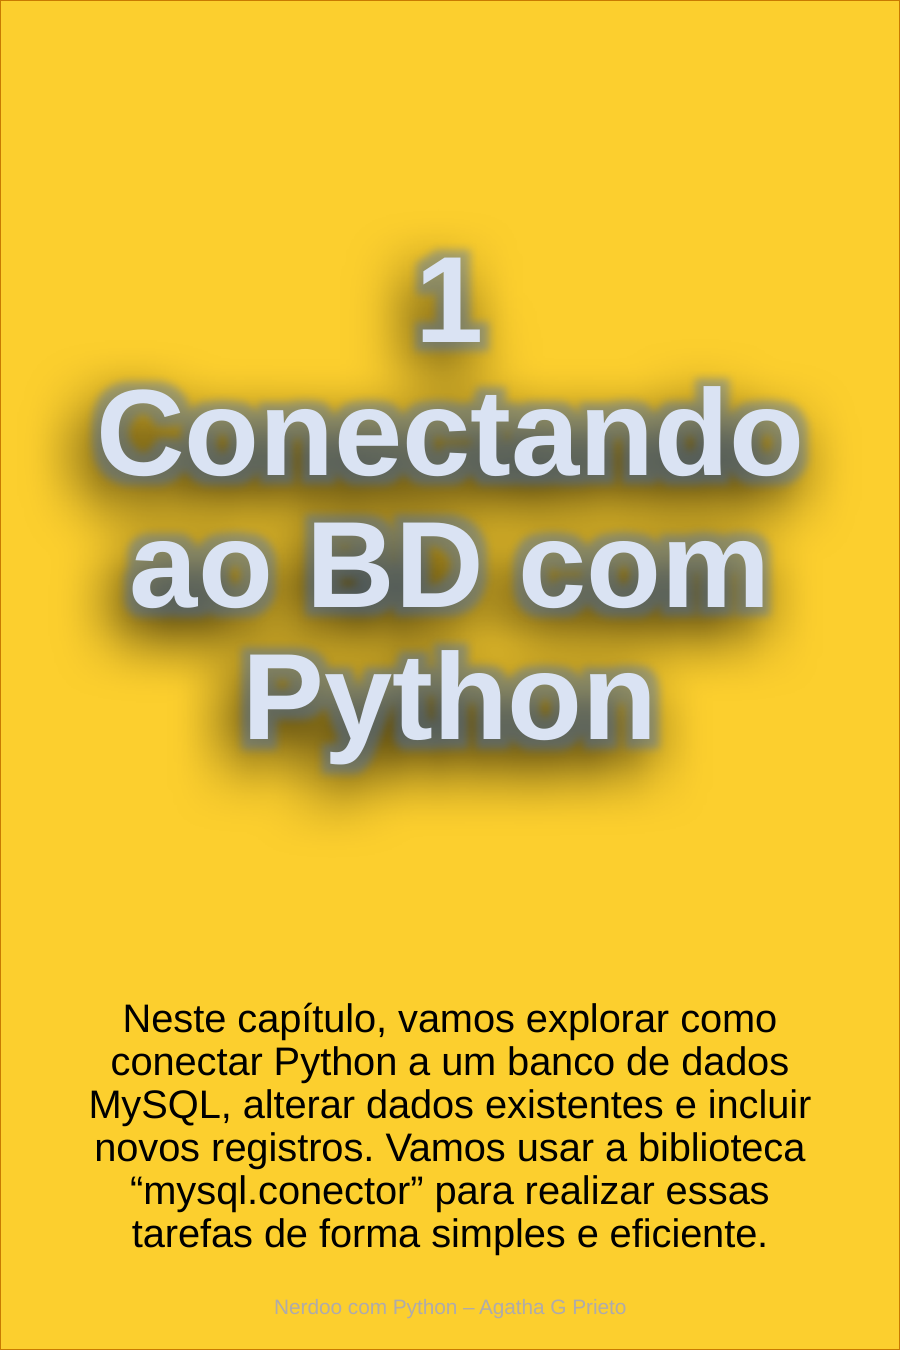

1
Conectando ao BD com Python
Neste capítulo, vamos explorar como conectar Python a um banco de dados MySQL, alterar dados existentes e incluir novos registros. Vamos usar a biblioteca “mysql.conector” para realizar essas tarefas de forma simples e eficiente.
Nerdoo com Python – Agatha G Prieto